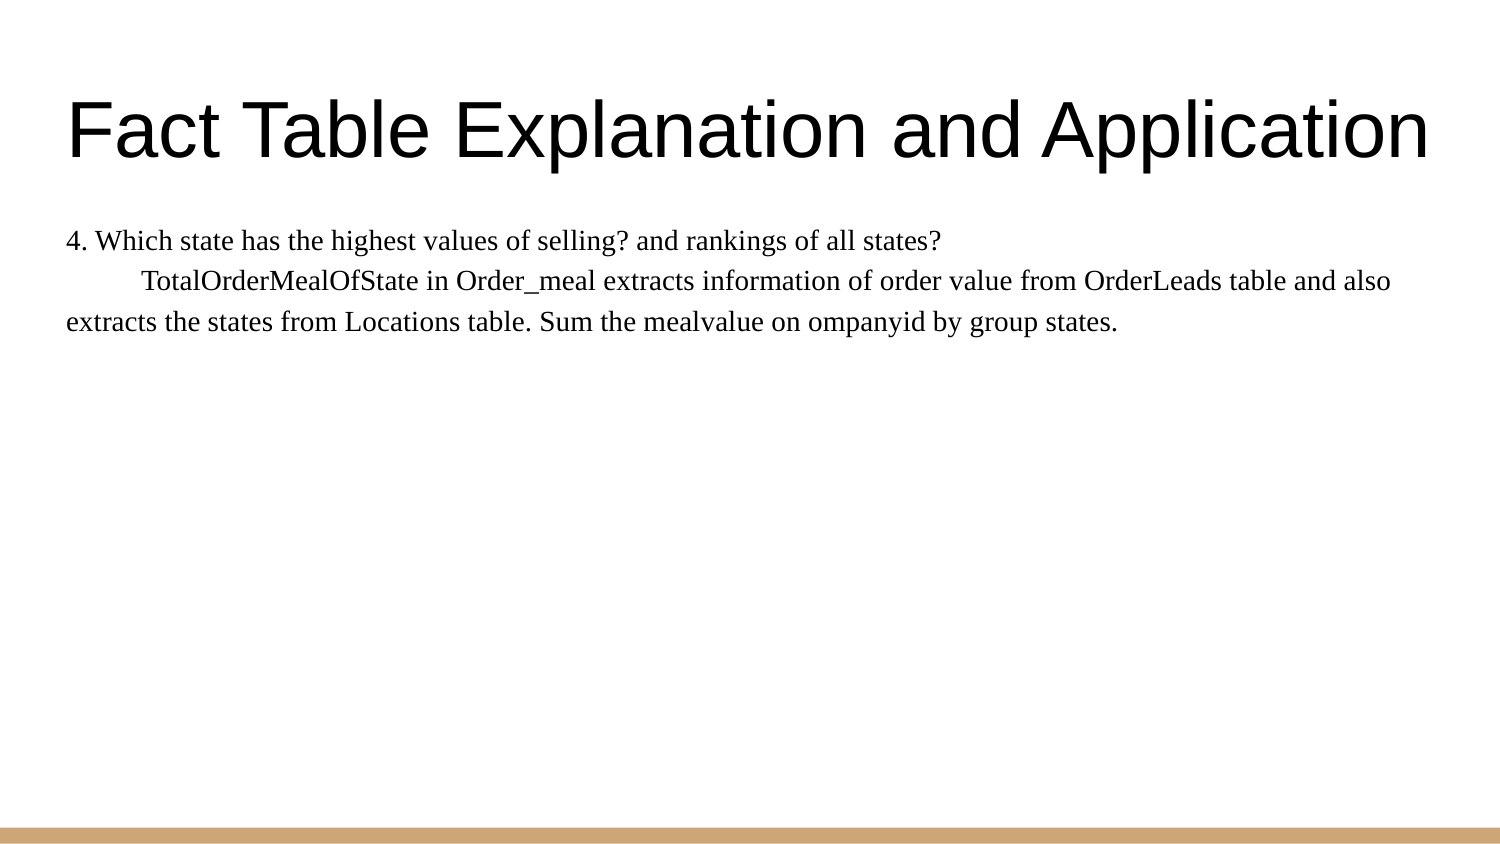

# Fact Table Explanation and Application
4. Which state has the highest values of selling? and rankings of all states?
TotalOrderMealOfState in Order_meal extracts information of order value from OrderLeads table and also extracts the states from Locations table. Sum the mealvalue on ompanyid by group states.